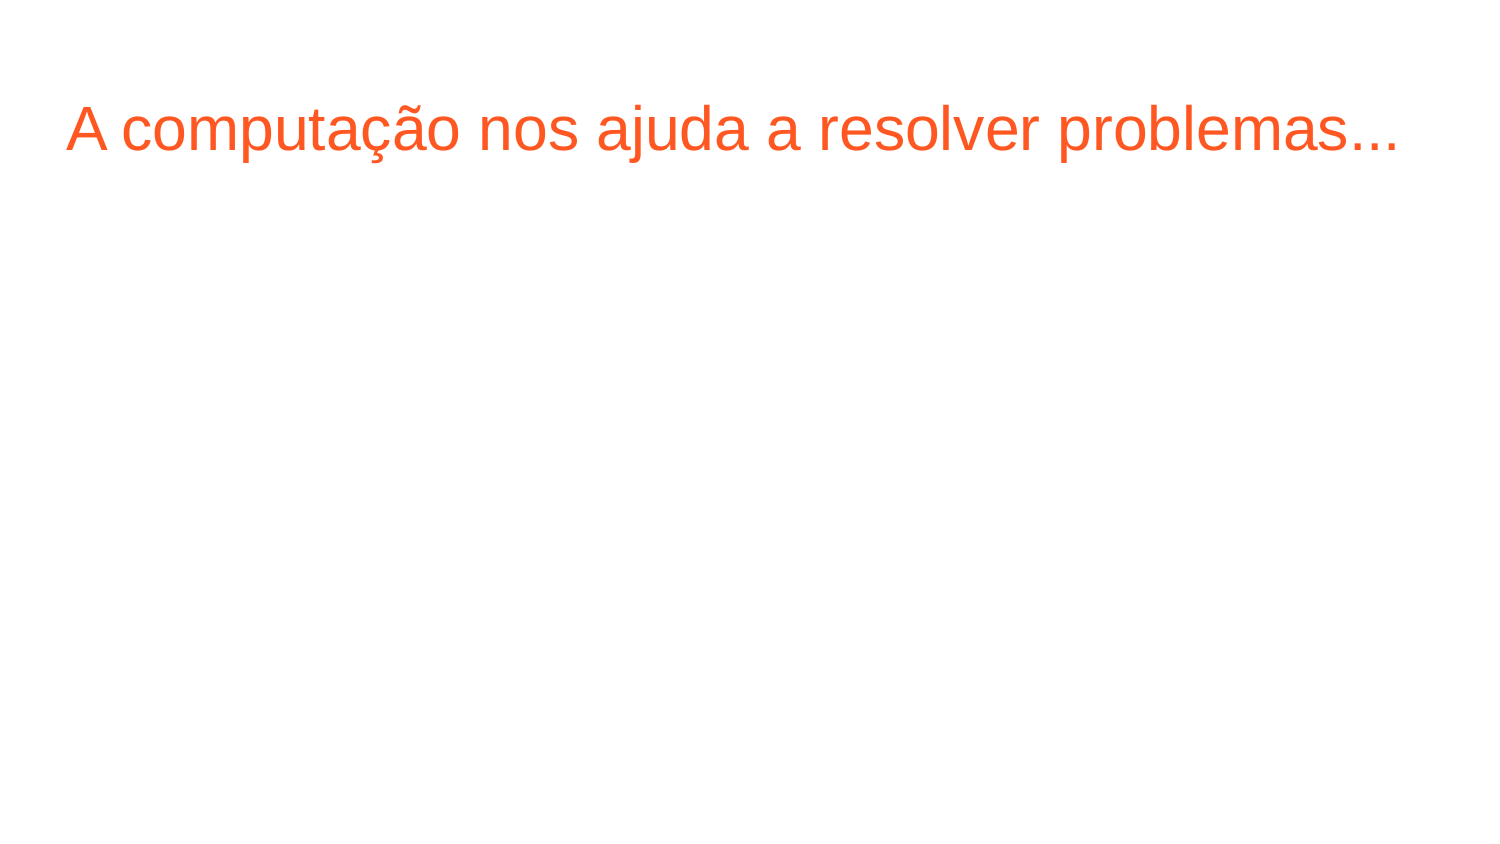

# A computação nos ajuda a resolver problemas...